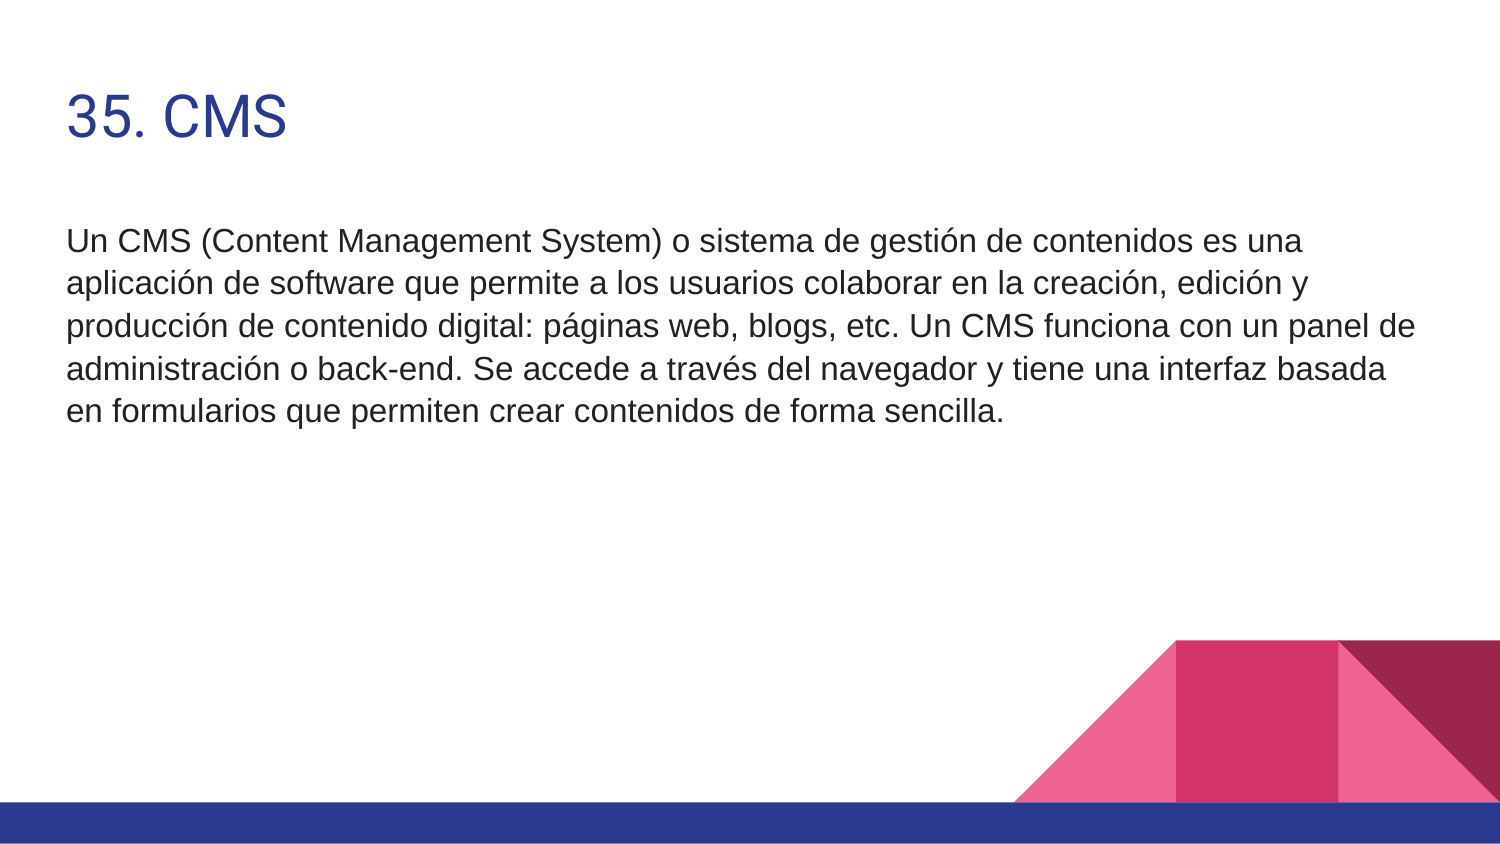

# 35. CMS
Un CMS (Content Management System) o sistema de gestión de contenidos es una aplicación de software que permite a los usuarios colaborar en la creación, edición y producción de contenido digital: páginas web, blogs, etc. Un CMS funciona con un panel de administración o back-end. Se accede a través del navegador y tiene una interfaz basada en formularios que permiten crear contenidos de forma sencilla.